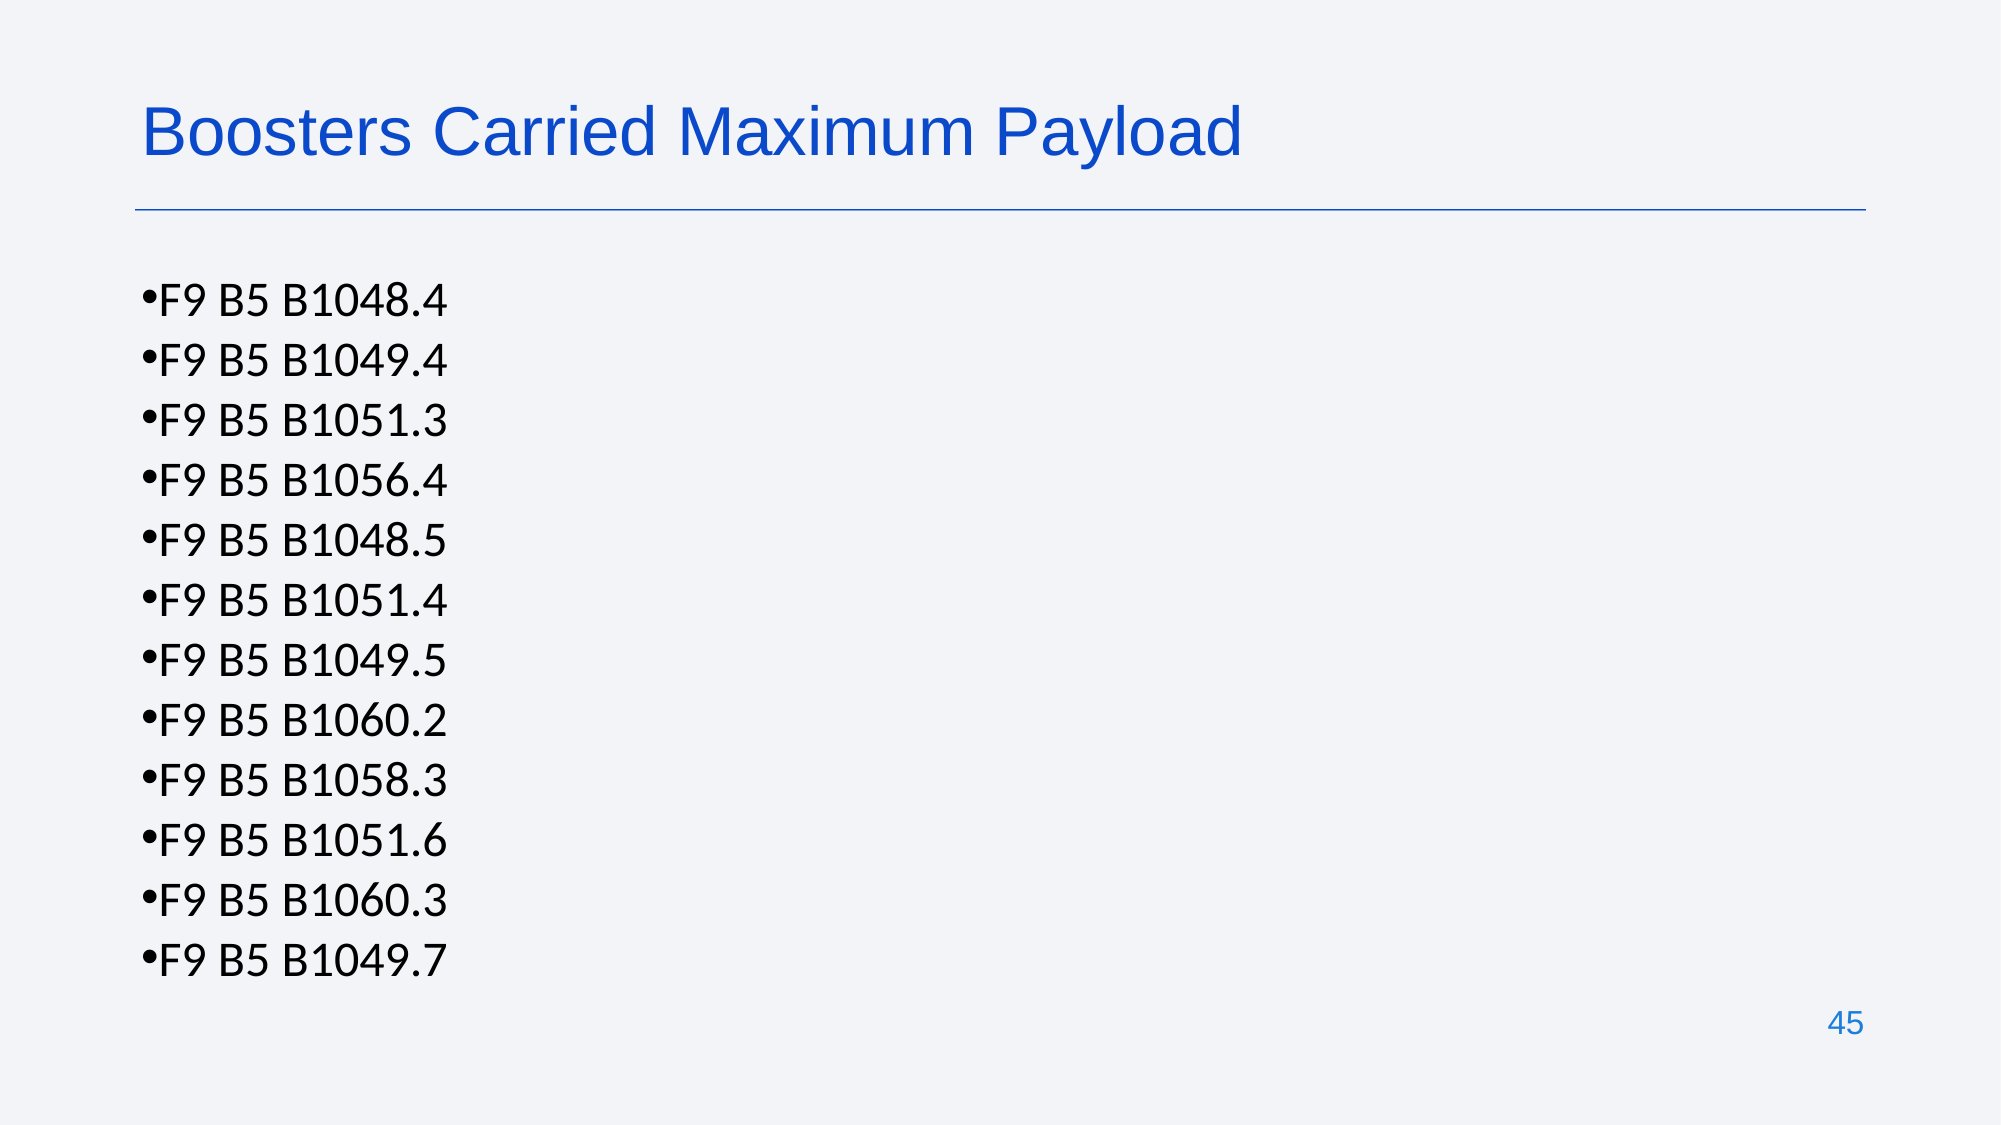

Boosters Carried Maximum Payload

F9 B5 B1048.4
F9 B5 B1049.4
F9 B5 B1051.3
F9 B5 B1056.4
F9 B5 B1048.5
F9 B5 B1051.4
F9 B5 B1049.5
F9 B5 B1060.2
F9 B5 B1058.3
F9 B5 B1051.6
F9 B5 B1060.3
F9 B5 B1049.7

45